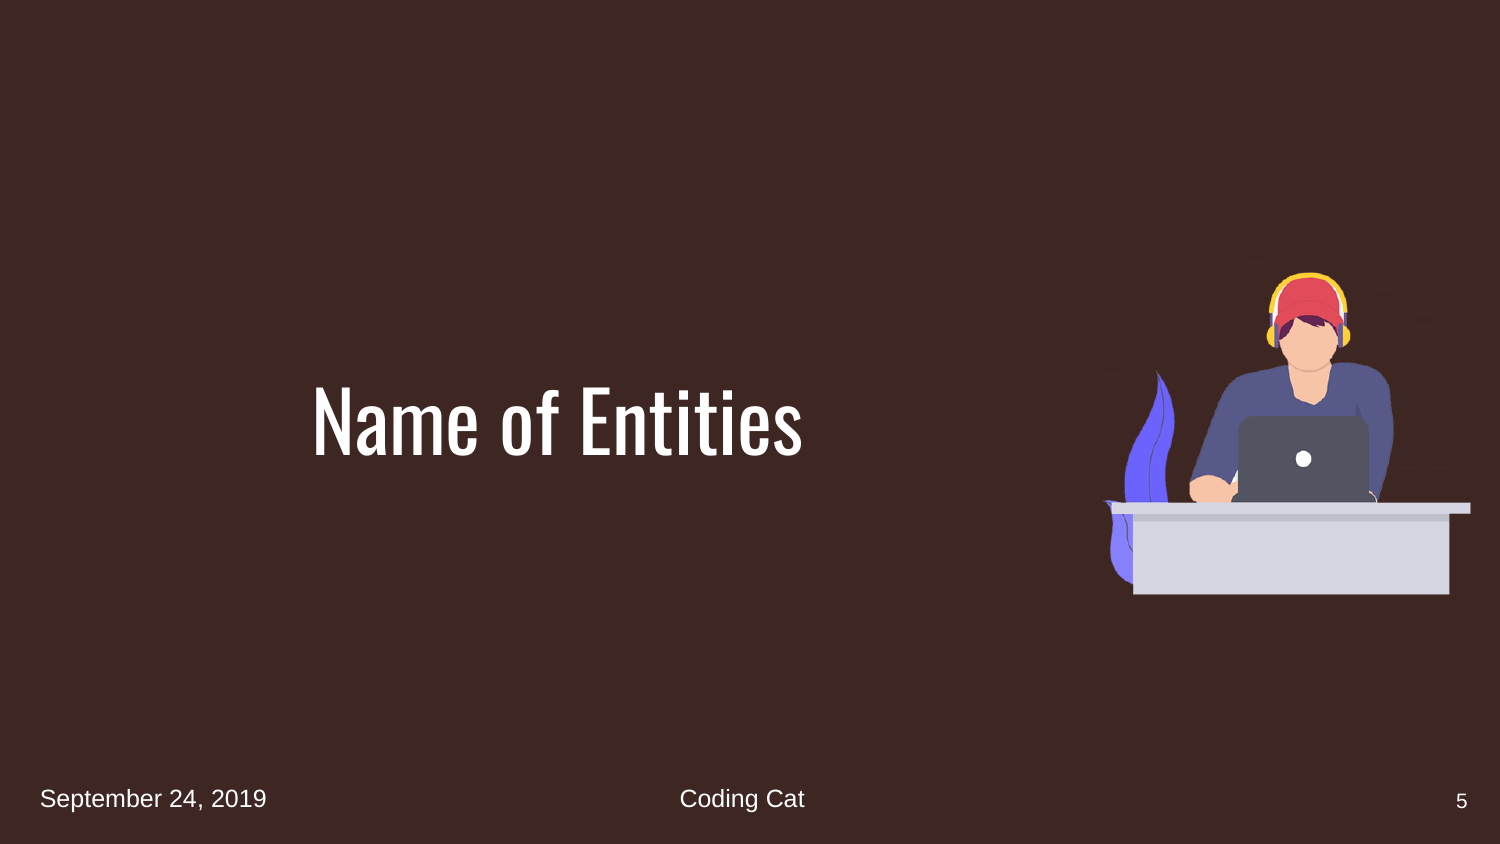

# Name of Entities
September 24, 2019
Coding Cat
5